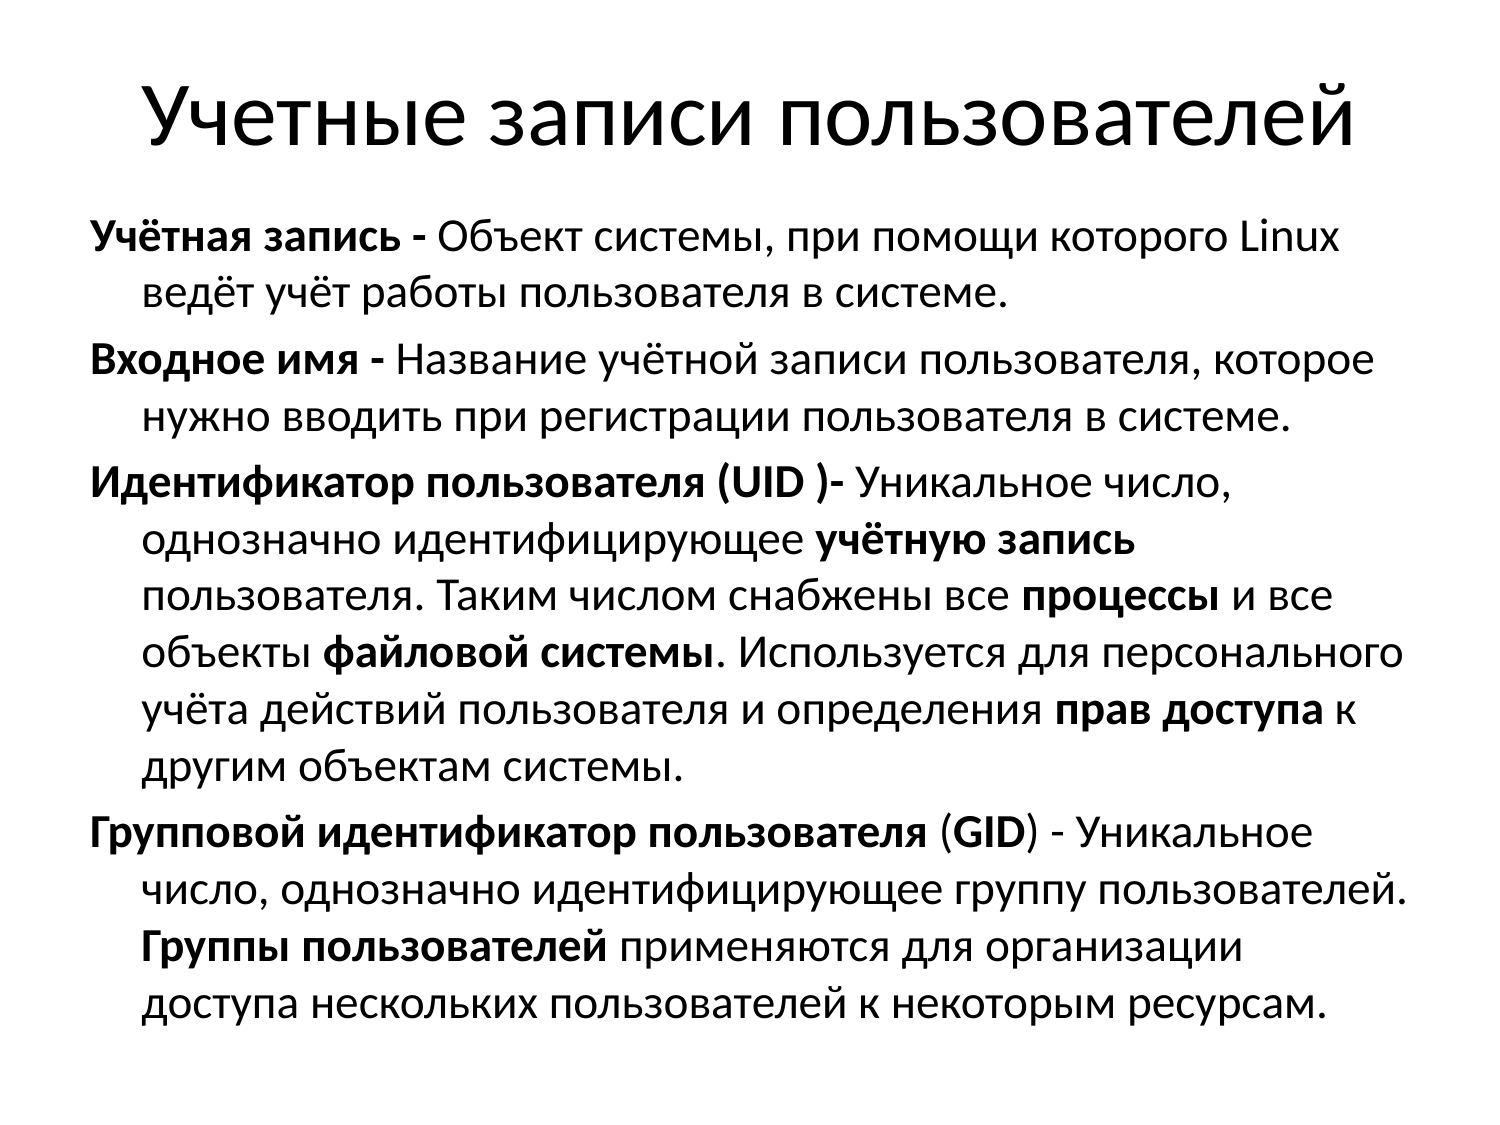

# Учетные записи пользователей
Учётная запись - Объект системы, при помощи которого Linux ведёт учёт работы пользователя в системе.
Входное имя - Название учётной записи пользователя, которое нужно вводить при регистрации пользователя в системе.
Идентификатор пользователя (UID )- Уникальное число, однозначно идентифицирующее учётную запись пользователя. Таким числом снабжены все процессы и все объекты файловой системы. Используется для персонального учёта действий пользователя и определения прав доступа к другим объектам системы.
Групповой идентификатор пользователя (GID) - Уникальное число, однозначно идентифицирующее группу пользователей. Группы пользователей применяются для организации доступа нескольких пользователей к некоторым ресурсам.